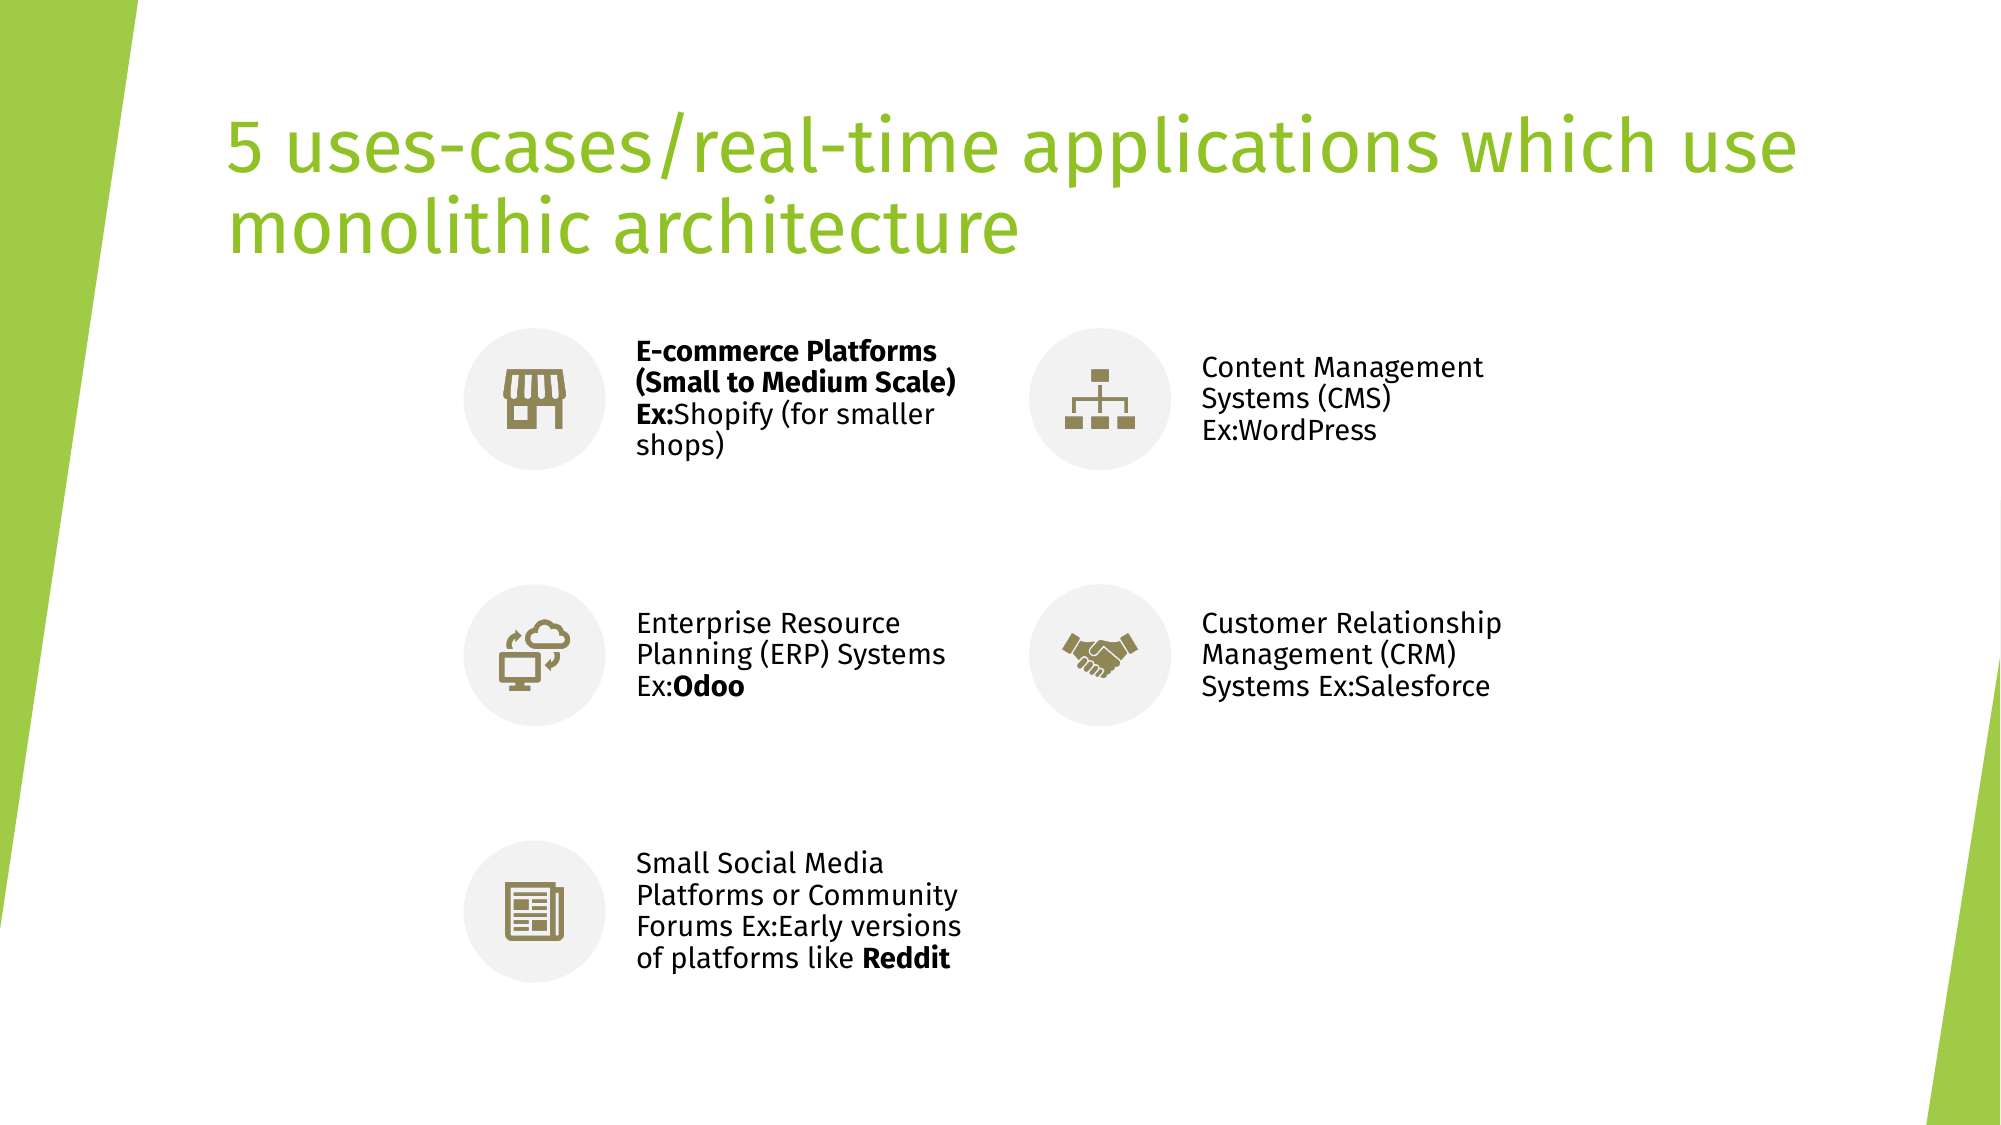

# 5 uses-cases/real-time applications which use monolithic architecture

E-commerce Platforms (Small to Medium Scale) Ex:Shopify (for smaller shops)

Content Management Systems (CMS) Ex:WordPress

Enterprise Resource Planning (ERP) Systems Ex:Odoo

Customer Relationship Management (CRM) Systems Ex:Salesforce

Small Social Media Platforms or Community Forums Ex:Early versions of platforms like Reddit